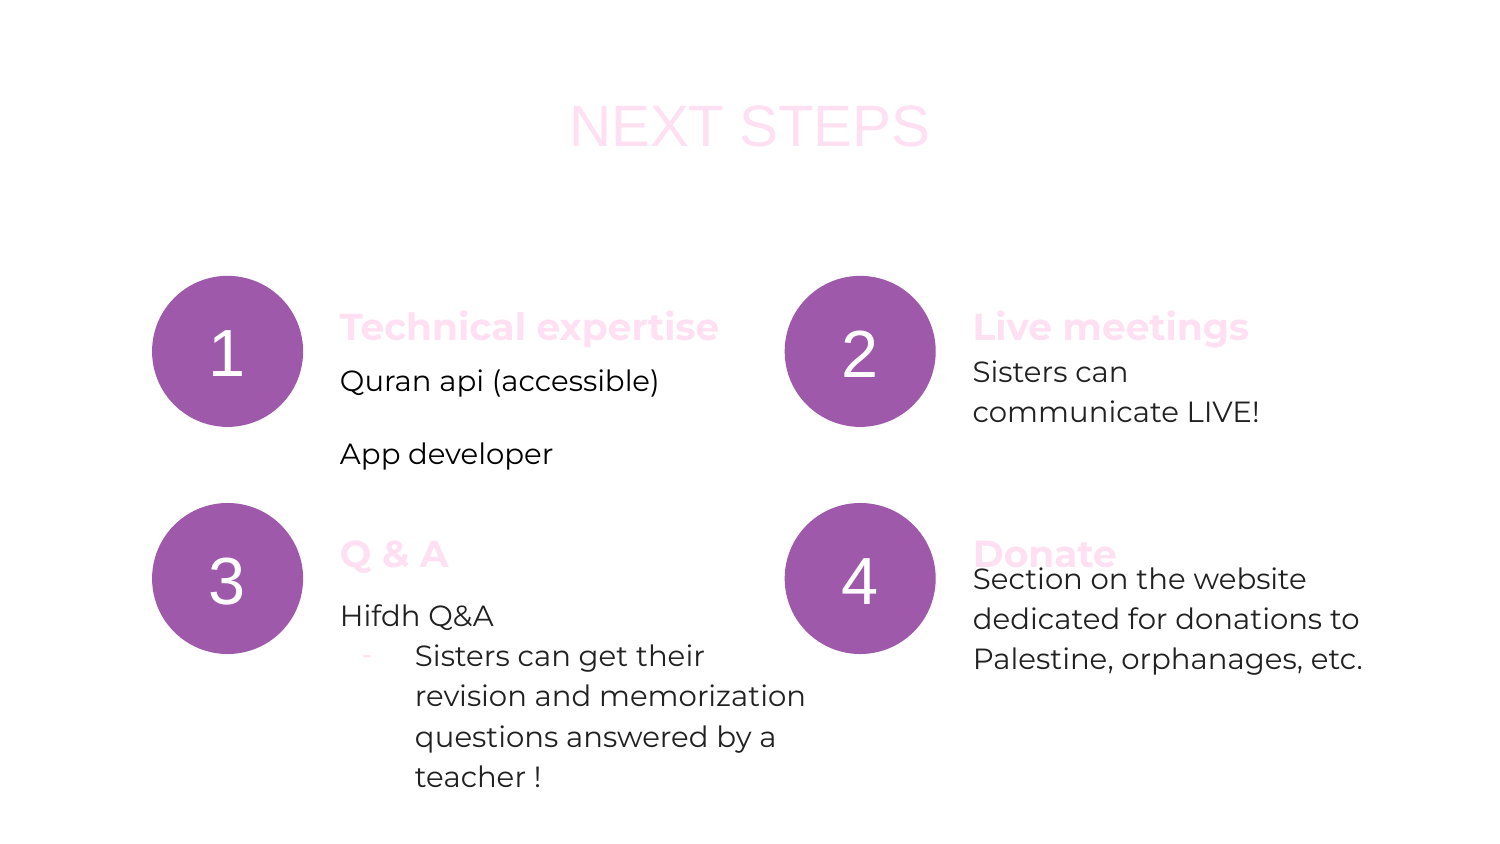

# NEXT STEPS

Live meetings
Technical expertise
1
2
Sisters can communicate LIVE!
Quran api (accessible)
App developer

Q & A
Donate
3
4
Section on the website dedicated for donations to Palestine, orphanages, etc.
Hifdh Q&A
Sisters can get their revision and memorization questions answered by a teacher !